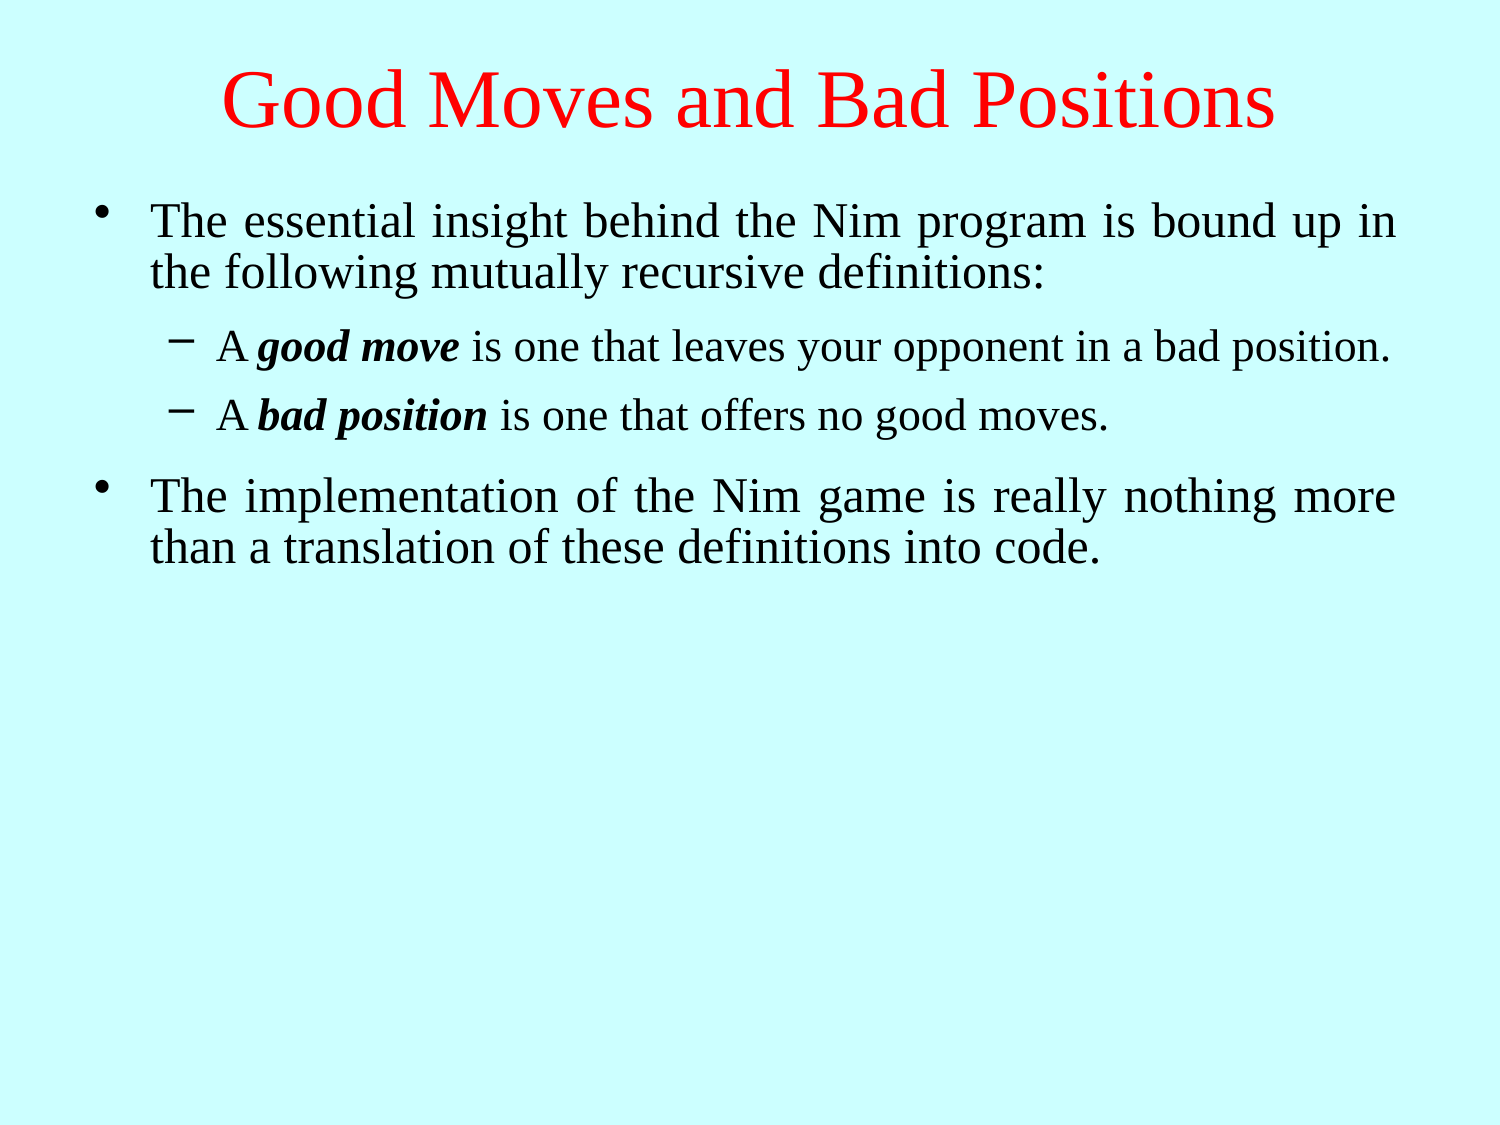

# Good Moves and Bad Positions
The essential insight behind the Nim program is bound up in the following mutually recursive definitions:
A good move is one that leaves your opponent in a bad position.
A bad position is one that offers no good moves.
The implementation of the Nim game is really nothing more than a translation of these definitions into code.